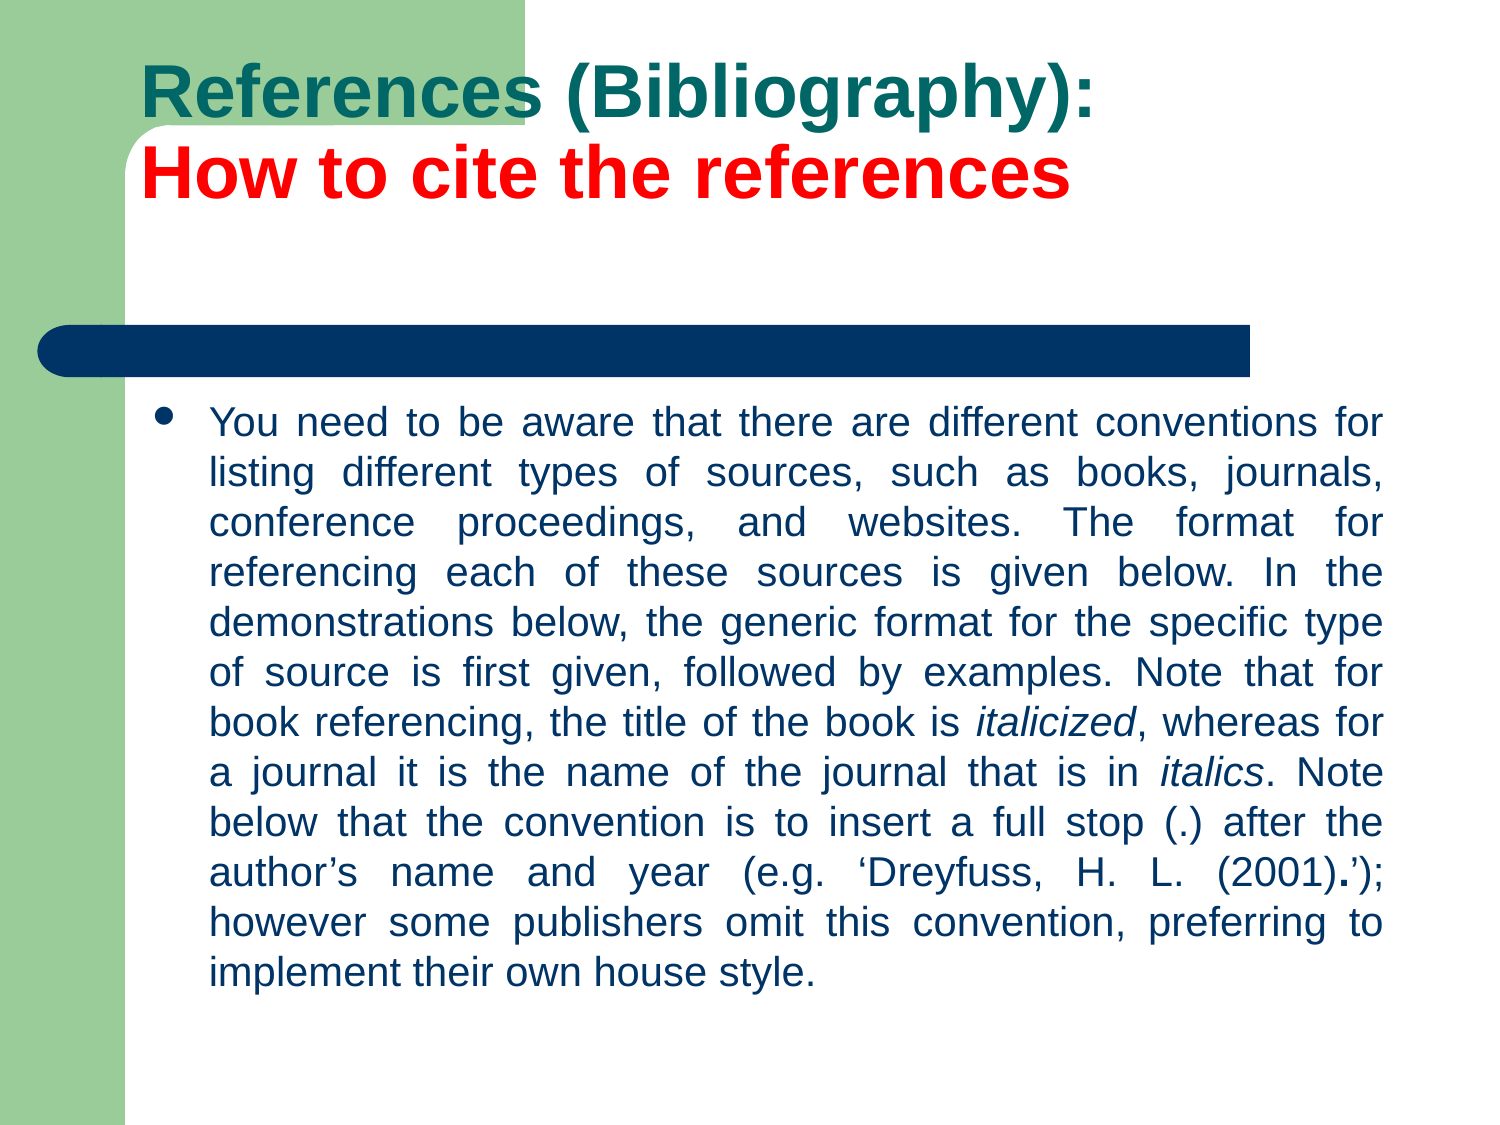

# References (Bibliography): How to cite the references
You need to be aware that there are different conventions for listing different types of sources, such as books, journals, conference proceedings, and websites. The format for referencing each of these sources is given below. In the demonstrations below, the generic format for the specific type of source is first given, followed by examples. Note that for book referencing, the title of the book is italicized, whereas for a journal it is the name of the journal that is in italics. Note below that the convention is to insert a full stop (.) after the author’s name and year (e.g. ‘Dreyfuss, H. L. (2001).’); however some publishers omit this convention, preferring to implement their own house style.